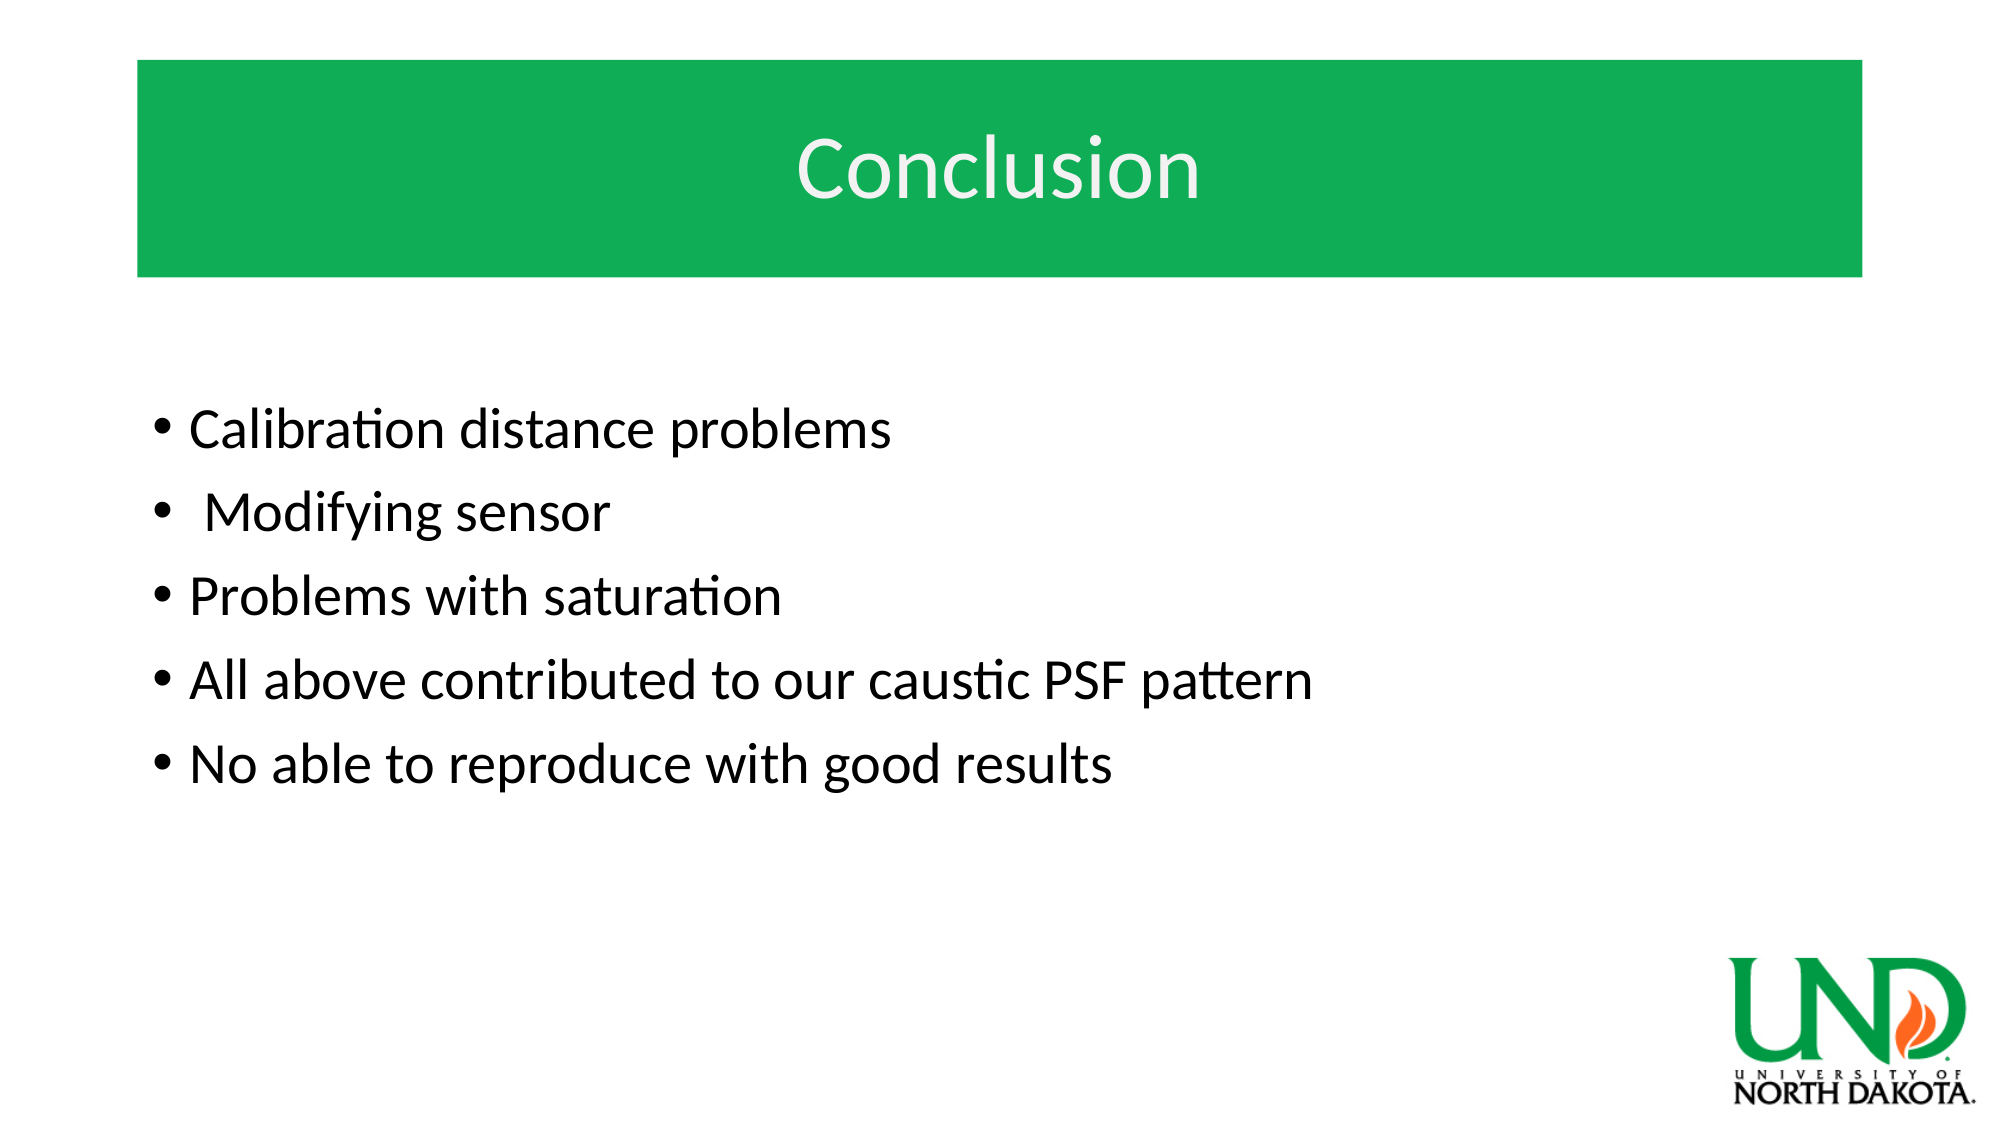

# Conclusion

Calibration distance problems
 Modifying sensor
Problems with saturation
All above contributed to our caustic PSF pattern
No able to reproduce with good results